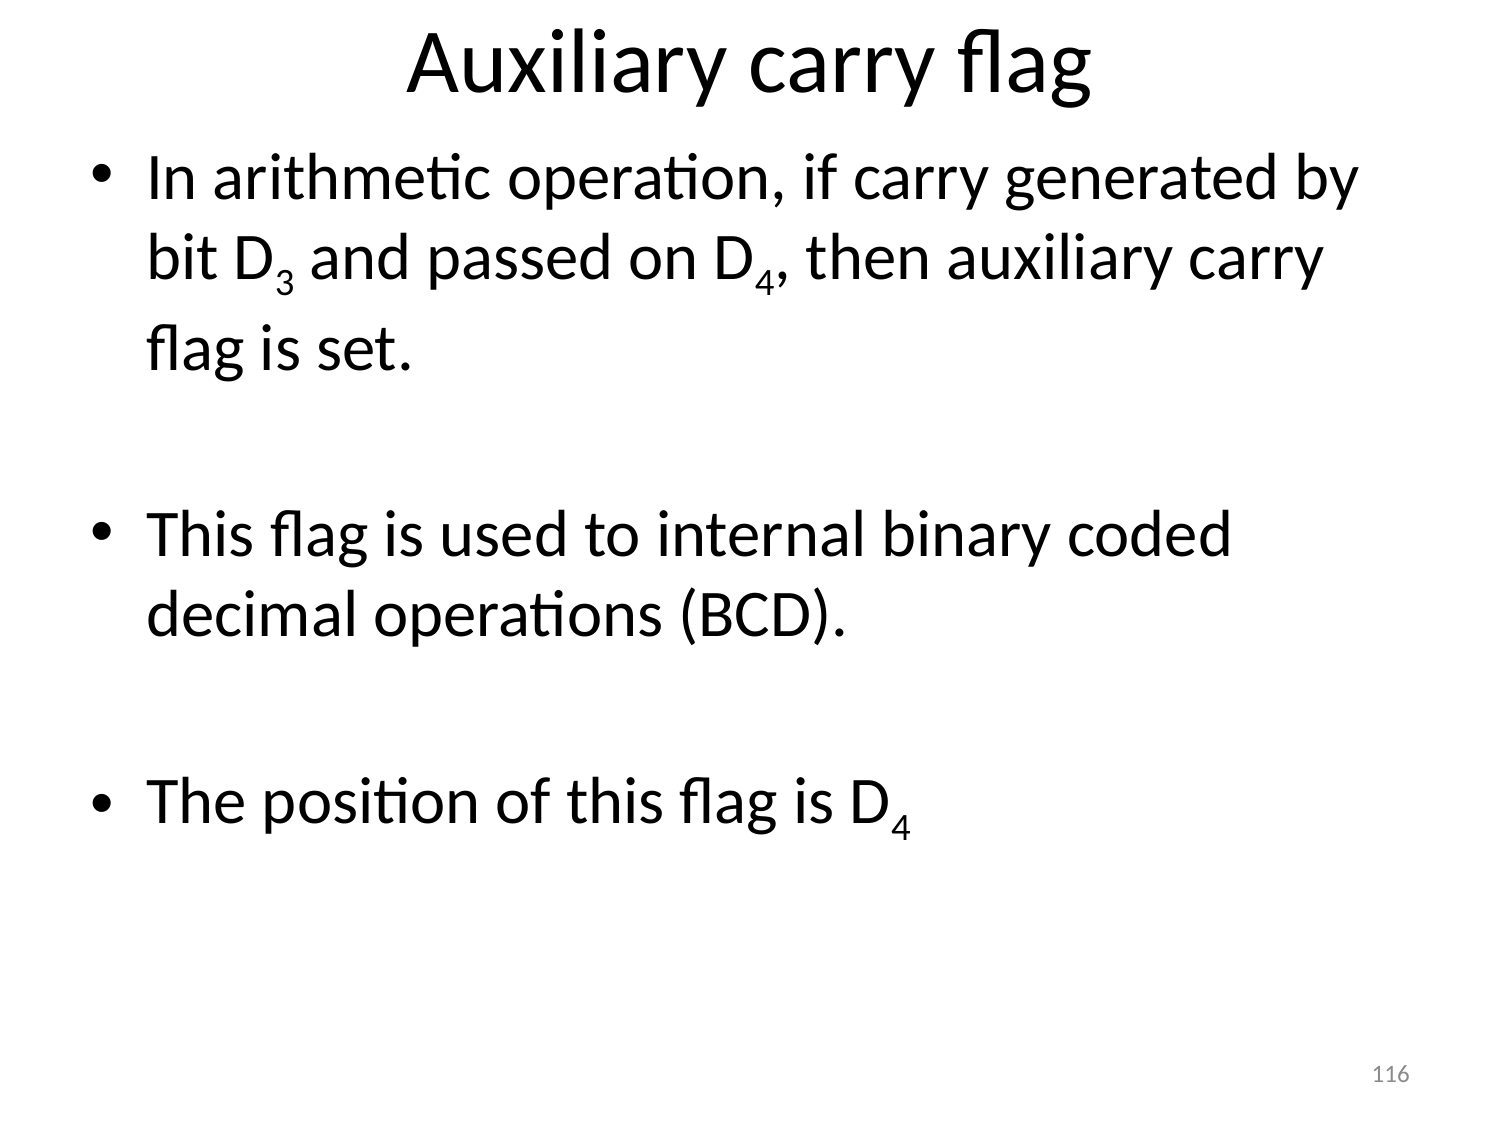

# Auxiliary carry flag
In arithmetic operation, if carry generated by bit D3 and passed on D4, then auxiliary carry flag is set.

This flag is used to internal binary coded decimal operations (BCD).

The position of this flag is D4

116